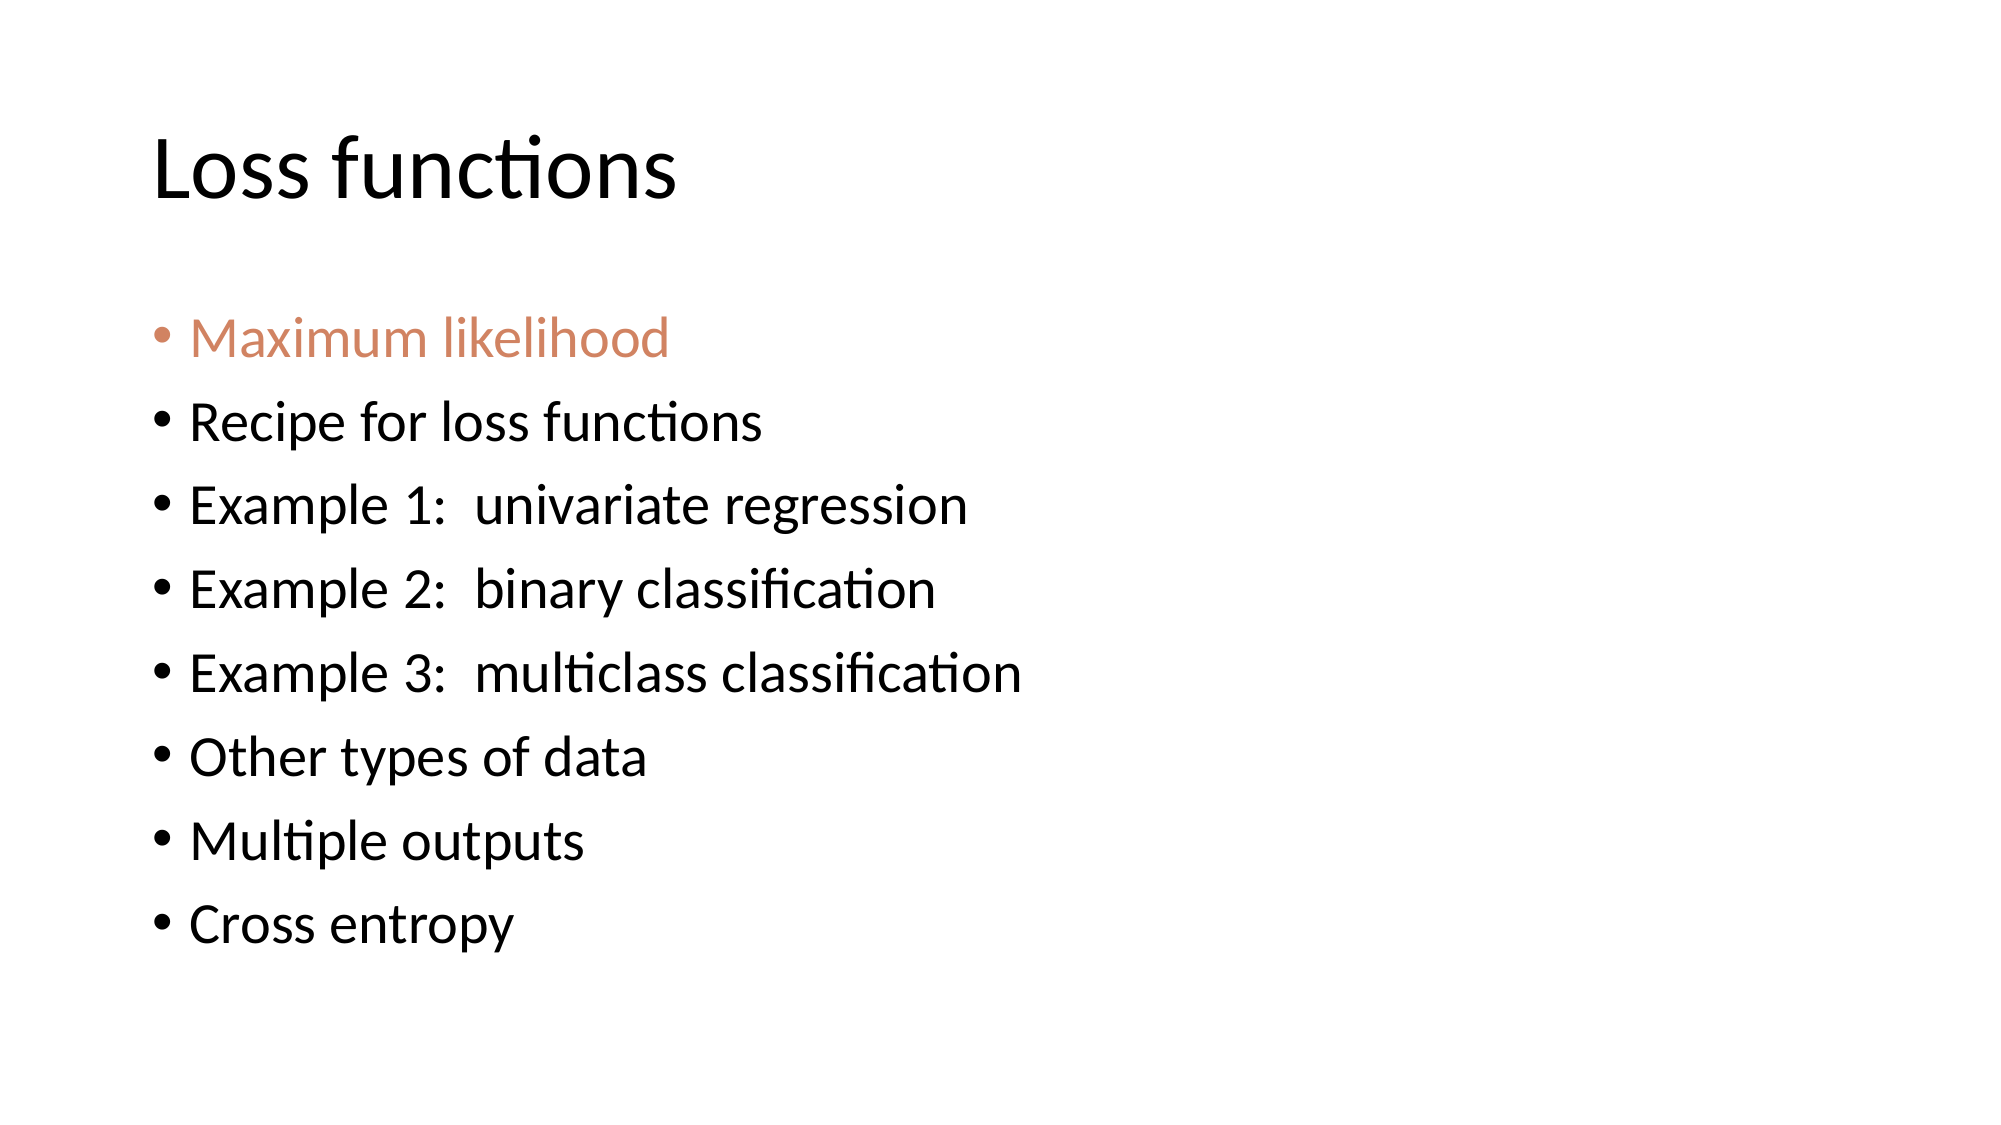

# Loss functions
Maximum likelihood
Recipe for loss functions
Example 1:  univariate regression
Example 2:  binary classification
Example 3:  multiclass classification
Other types of data
Multiple outputs
Cross entropy